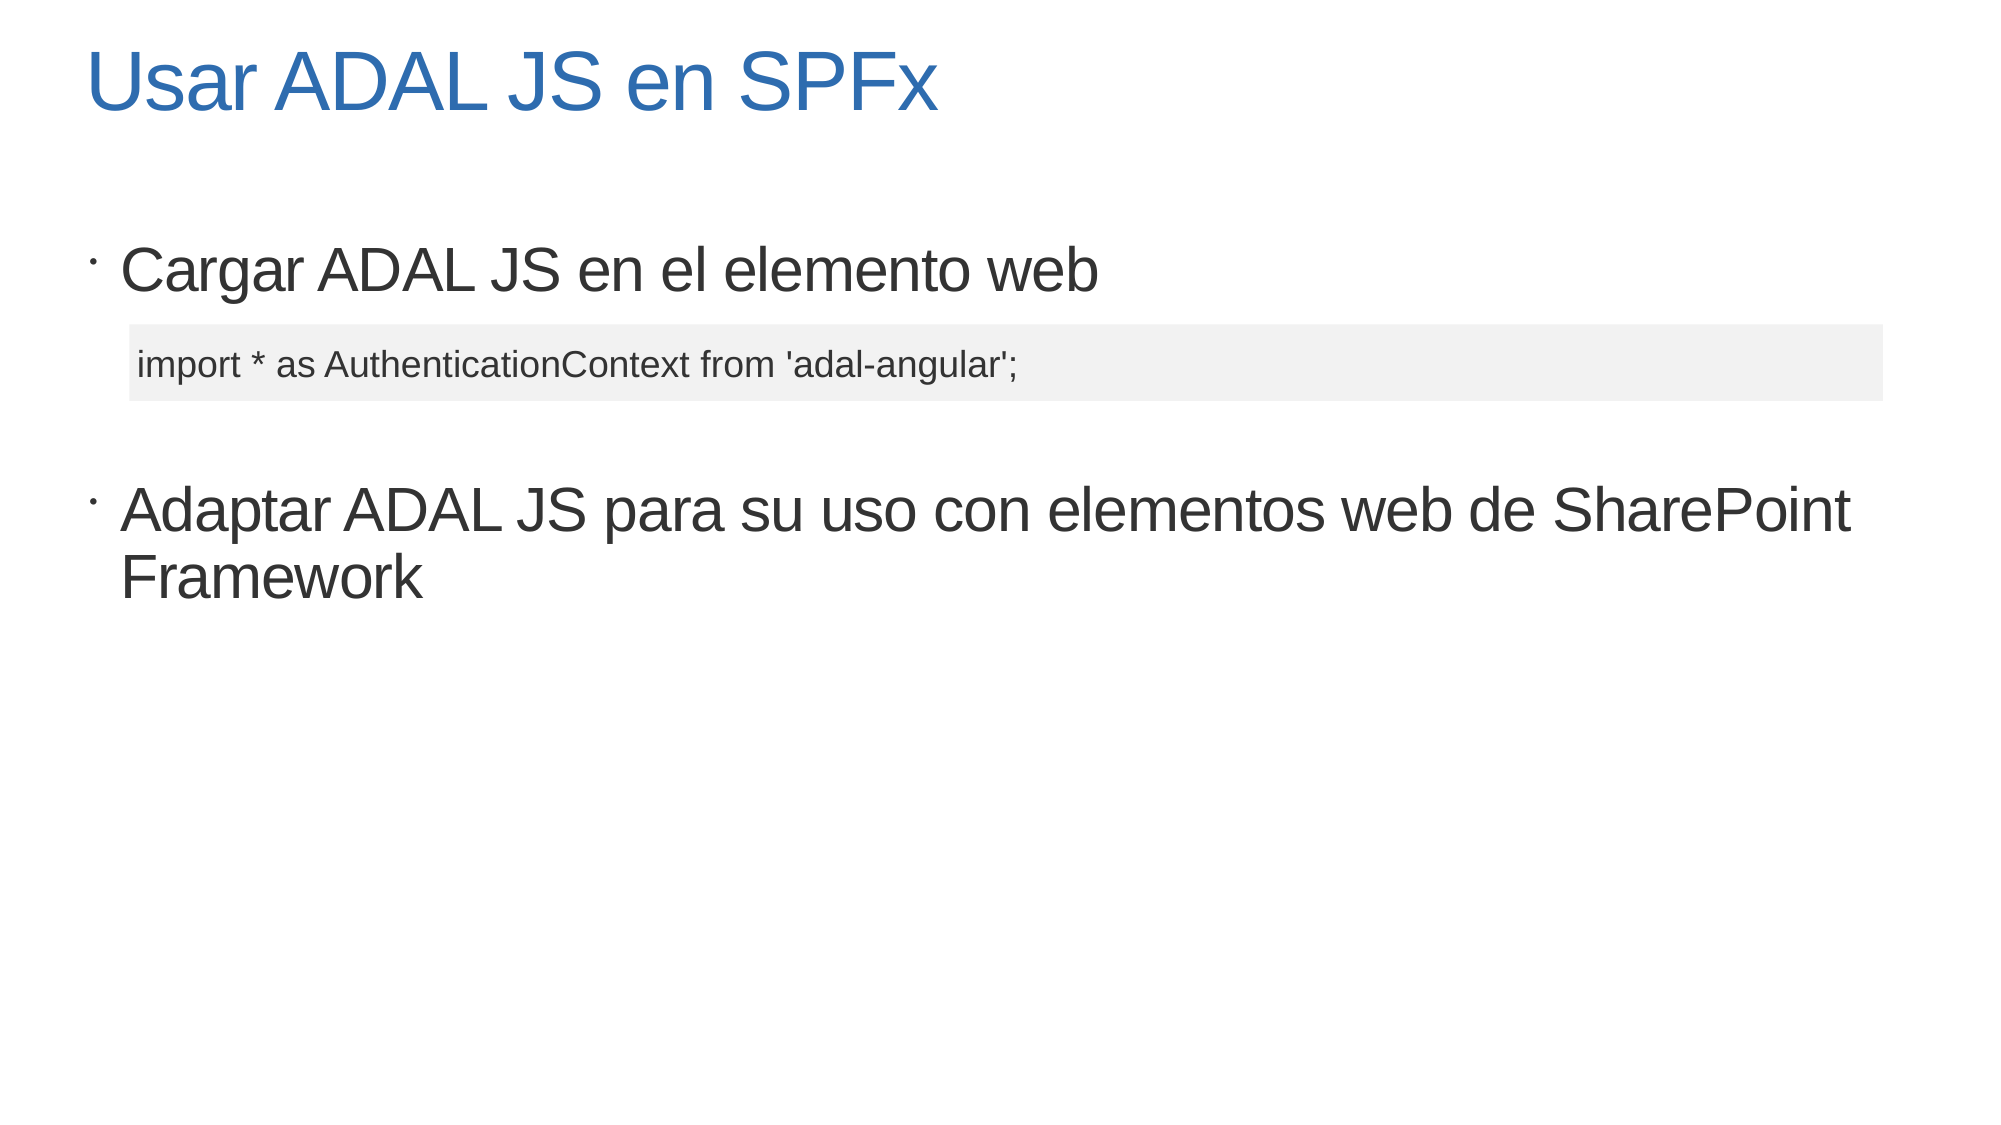

# Usar ADAL JS en SPFx
Cargar ADAL JS en el elemento web

Adaptar ADAL JS para su uso con elementos web de SharePoint Framework

import * as AuthenticationContext from 'adal-angular';